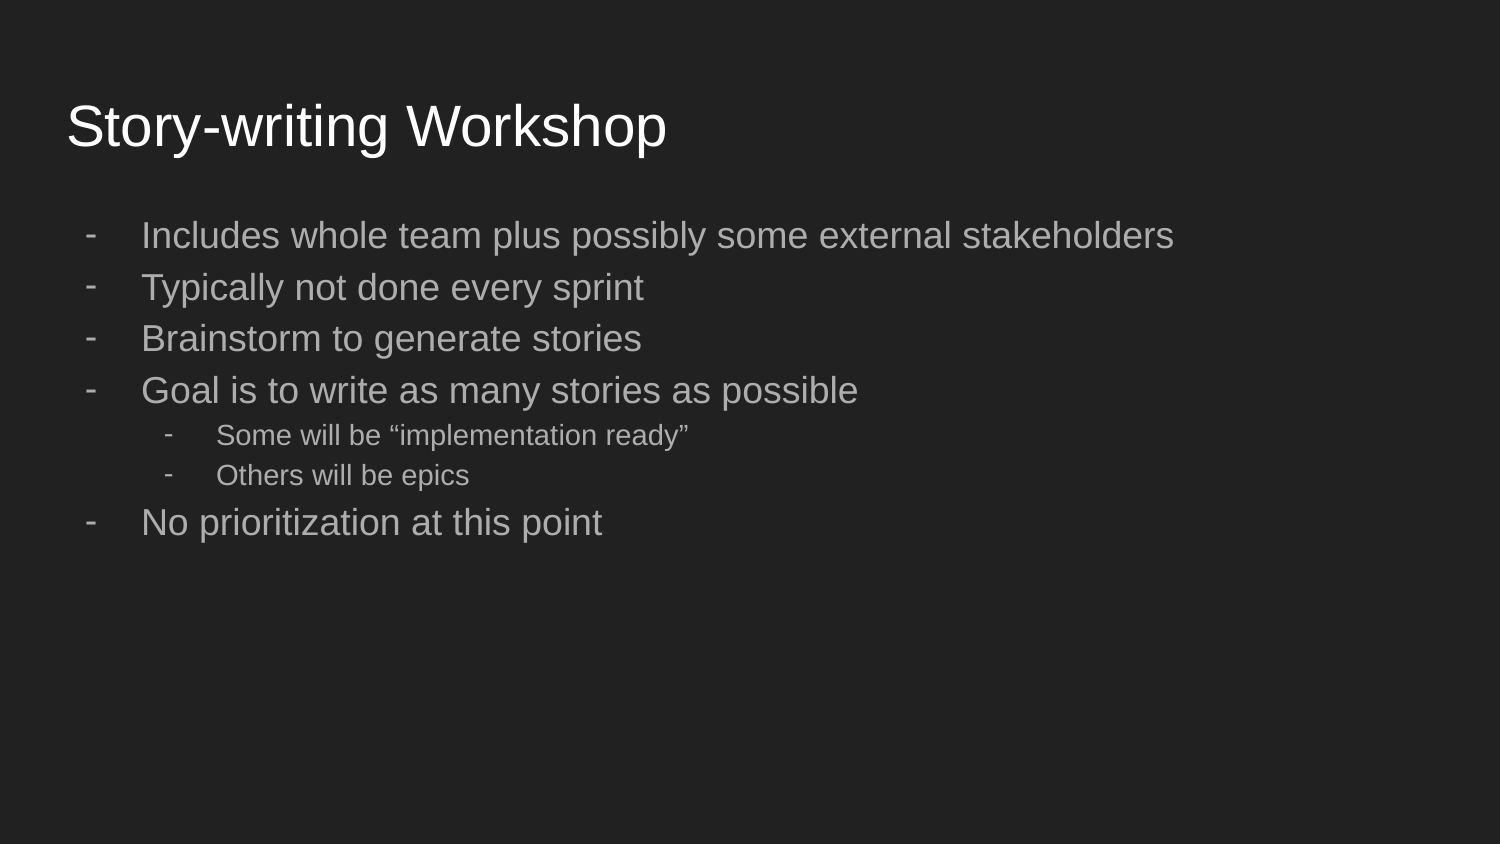

# Story-writing Workshop
Includes whole team plus possibly some external stakeholders
Typically not done every sprint
Brainstorm to generate stories
Goal is to write as many stories as possible
Some will be “implementation ready”
Others will be epics
No prioritization at this point